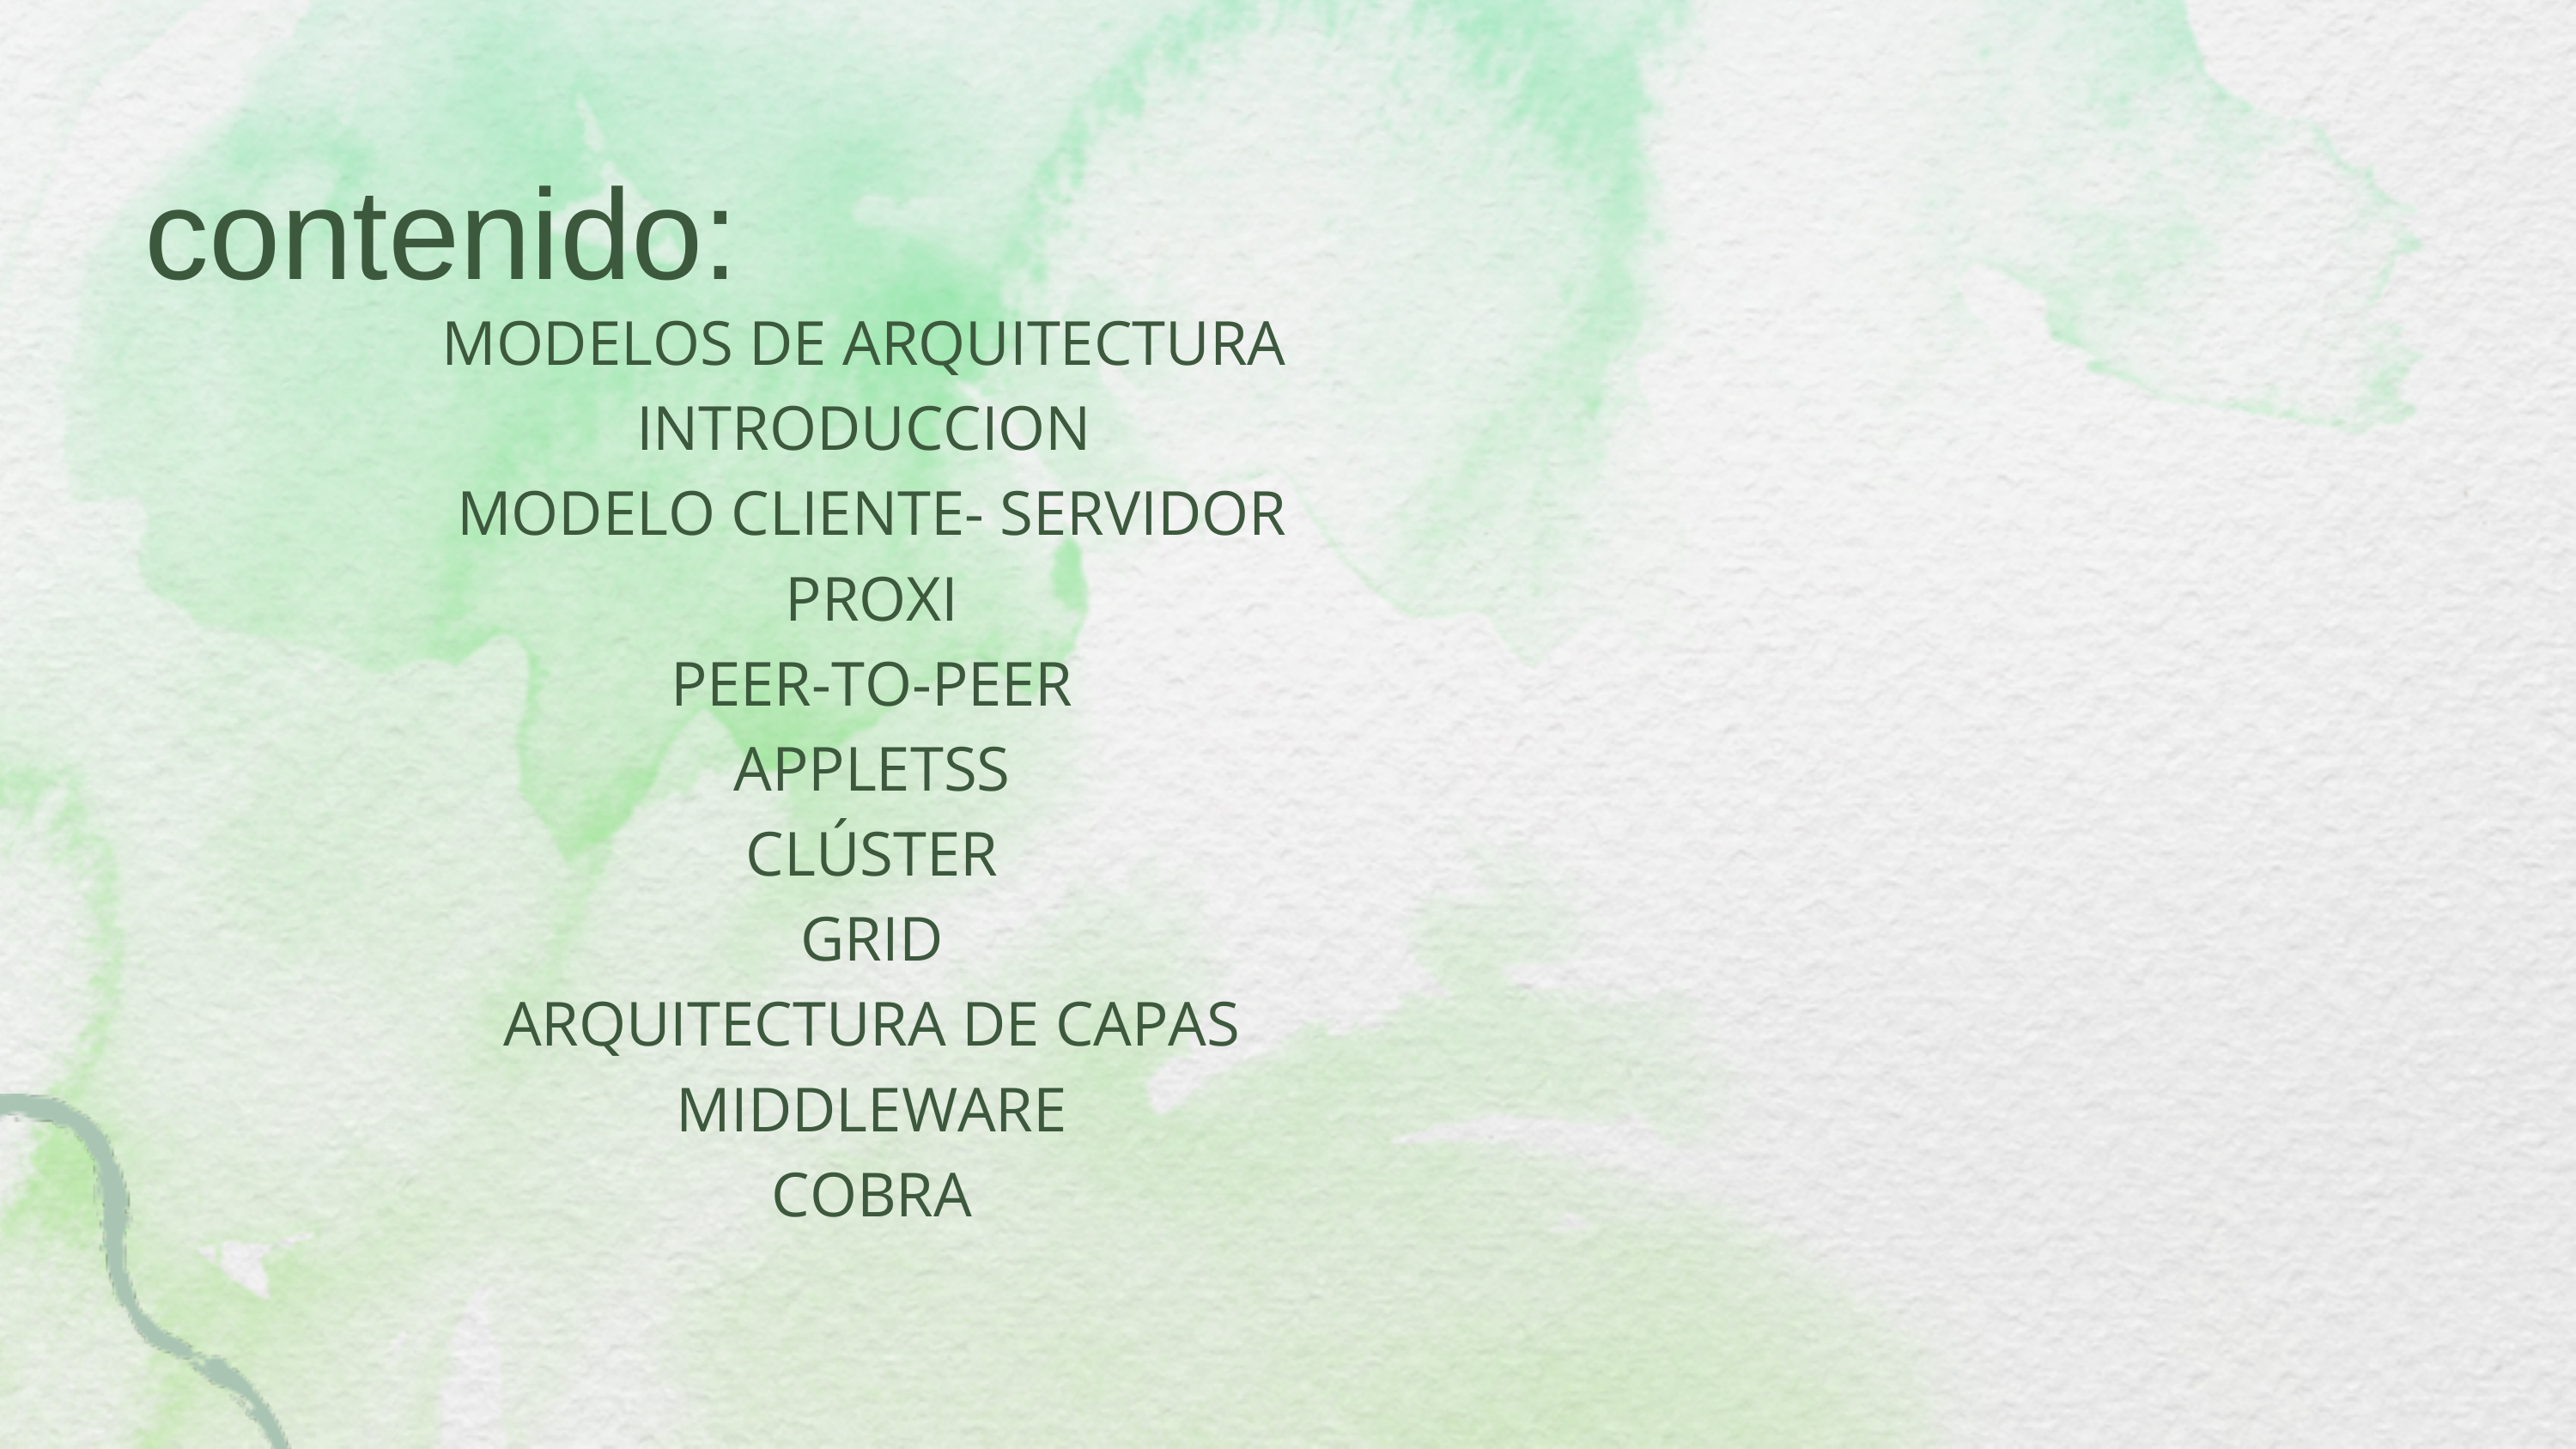

contenido:
MODELOS DE ARQUITECTURA
INTRODUCCION
MODELO CLIENTE- SERVIDOR
PROXI
PEER-TO-PEER
APPLETSS
CLÚSTER
GRID
ARQUITECTURA DE CAPAS
MIDDLEWARE
COBRA